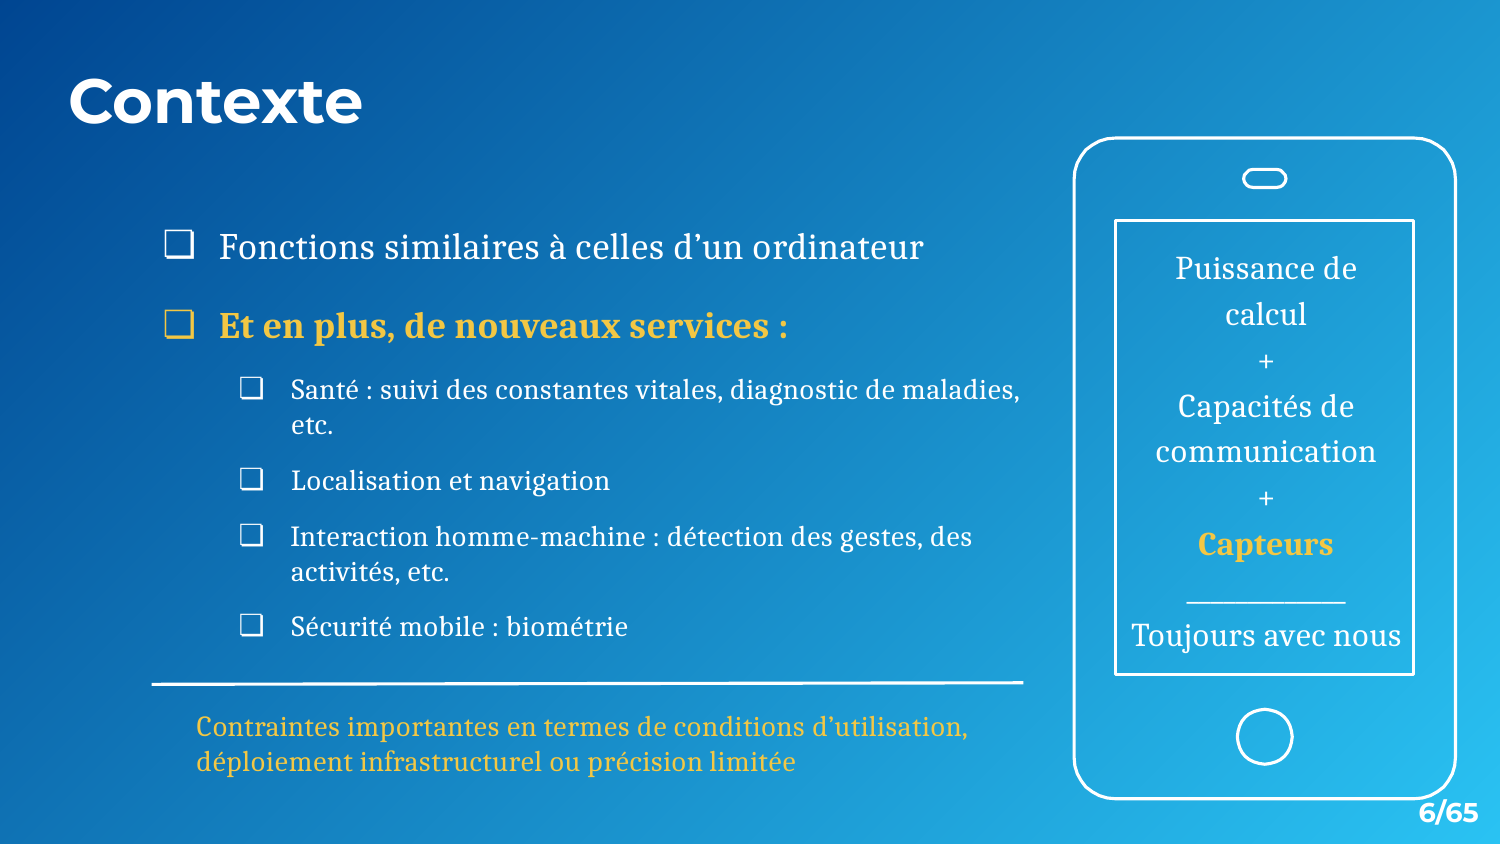

Contexte

Fonctions similaires à celles d’un ordinateur
Puissance de
calcul
+
Capacités de communication
+

_____________
Toujours avec nous
Et en plus, de nouveaux services :
Santé : suivi des constantes vitales, diagnostic de maladies, etc.
Localisation et navigation
Interaction homme-machine : détection des gestes, des activités, etc.
Sécurité mobile : biométrie
Capteurs
Contraintes importantes en termes de conditions d’utilisation, déploiement infrastructurel ou précision limitée
6/65